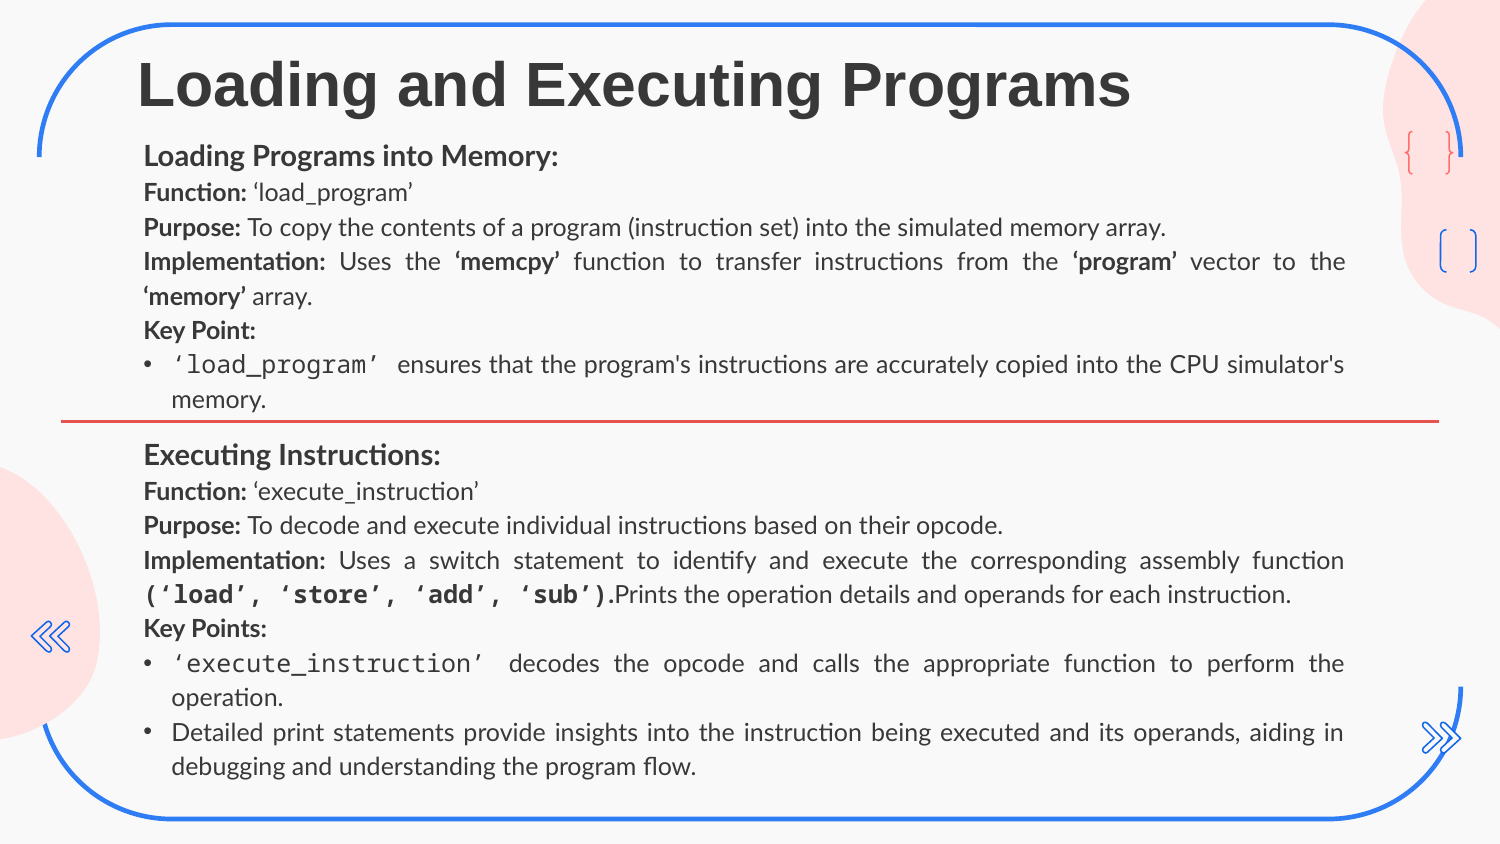

# Loading and Executing Programs
Loading Programs into Memory:
Function: ‘load_program’
Purpose: To copy the contents of a program (instruction set) into the simulated memory array.
Implementation: Uses the ‘memcpy’ function to transfer instructions from the ‘program’ vector to the ‘memory’ array.
Key Point:
‘load_program’ ensures that the program's instructions are accurately copied into the CPU simulator's memory.

Executing Instructions:
Function: ‘execute_instruction’
Purpose: To decode and execute individual instructions based on their opcode.
Implementation: Uses a switch statement to identify and execute the corresponding assembly function (‘load’, ‘store’, ‘add’, ‘sub’).Prints the operation details and operands for each instruction.
Key Points:
‘execute_instruction’ decodes the opcode and calls the appropriate function to perform the operation.
Detailed print statements provide insights into the instruction being executed and its operands, aiding in debugging and understanding the program flow.